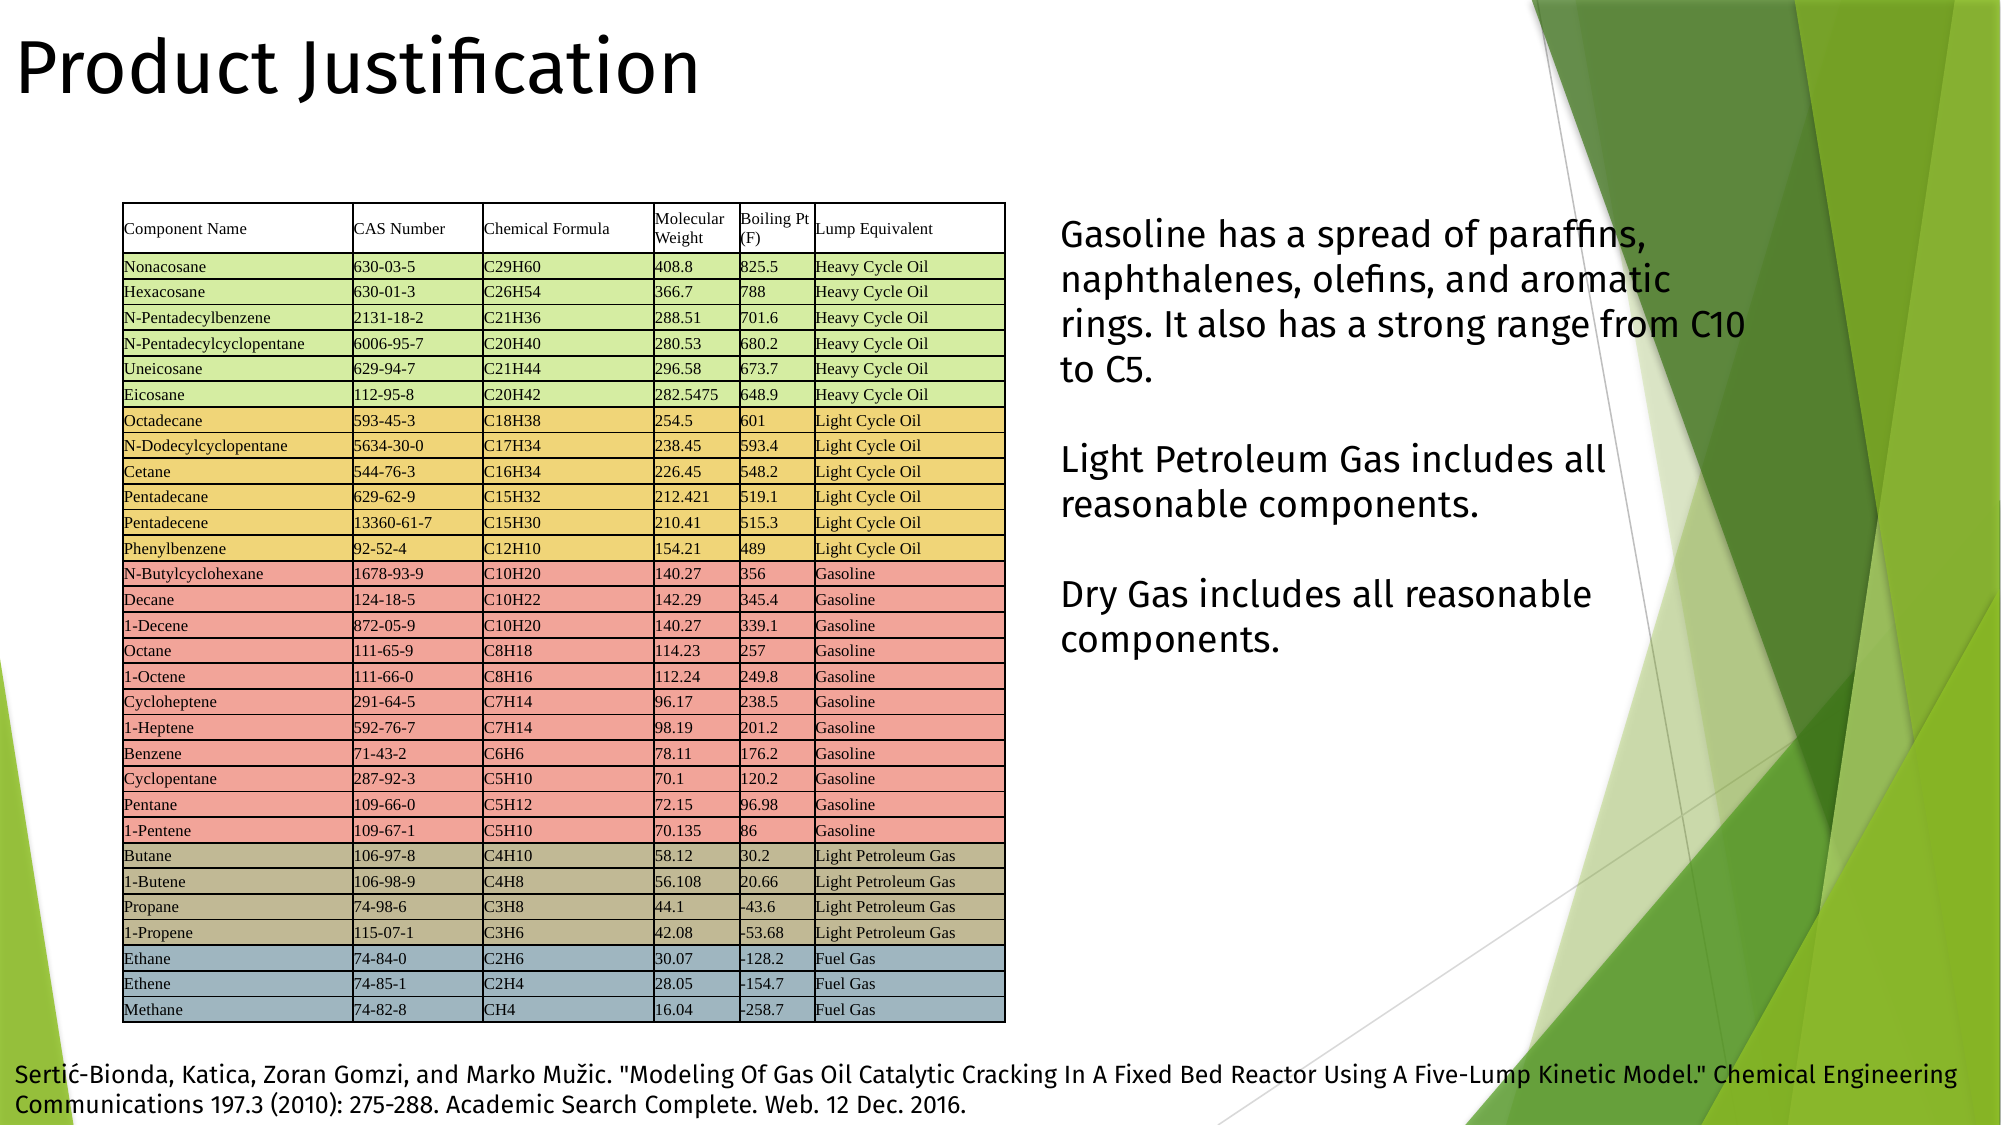

Product Justification
| Component Name | CAS Number | Chemical Formula | Molecular Weight | Boiling Pt (F) | Lump Equivalent |
| --- | --- | --- | --- | --- | --- |
| Nonacosane | 630-03-5 | C29H60 | 408.8 | 825.5 | Heavy Cycle Oil |
| Hexacosane | 630-01-3 | C26H54 | 366.7 | 788 | Heavy Cycle Oil |
| N-Pentadecylbenzene | 2131-18-2 | C21H36 | 288.51 | 701.6 | Heavy Cycle Oil |
| N-Pentadecylcyclopentane | 6006-95-7 | C20H40 | 280.53 | 680.2 | Heavy Cycle Oil |
| Uneicosane | 629-94-7 | C21H44 | 296.58 | 673.7 | Heavy Cycle Oil |
| Eicosane | 112-95-8 | C20H42 | 282.5475 | 648.9 | Heavy Cycle Oil |
| Octadecane | 593-45-3 | C18H38 | 254.5 | 601 | Light Cycle Oil |
| N-Dodecylcyclopentane | 5634-30-0 | C17H34 | 238.45 | 593.4 | Light Cycle Oil |
| Cetane | 544-76-3 | C16H34 | 226.45 | 548.2 | Light Cycle Oil |
| Pentadecane | 629-62-9 | C15H32 | 212.421 | 519.1 | Light Cycle Oil |
| Pentadecene | 13360-61-7 | C15H30 | 210.41 | 515.3 | Light Cycle Oil |
| Phenylbenzene | 92-52-4 | C12H10 | 154.21 | 489 | Light Cycle Oil |
| N-Butylcyclohexane | 1678-93-9 | C10H20 | 140.27 | 356 | Gasoline |
| Decane | 124-18-5 | C10H22 | 142.29 | 345.4 | Gasoline |
| 1-Decene | 872-05-9 | C10H20 | 140.27 | 339.1 | Gasoline |
| Octane | 111-65-9 | C8H18 | 114.23 | 257 | Gasoline |
| 1-Octene | 111-66-0 | C8H16 | 112.24 | 249.8 | Gasoline |
| Cycloheptene | 291-64-5 | C7H14 | 96.17 | 238.5 | Gasoline |
| 1-Heptene | 592-76-7 | C7H14 | 98.19 | 201.2 | Gasoline |
| Benzene | 71-43-2 | C6H6 | 78.11 | 176.2 | Gasoline |
| Cyclopentane | 287-92-3 | C5H10 | 70.1 | 120.2 | Gasoline |
| Pentane | 109-66-0 | C5H12 | 72.15 | 96.98 | Gasoline |
| 1-Pentene | 109-67-1 | C5H10 | 70.135 | 86 | Gasoline |
| Butane | 106-97-8 | C4H10 | 58.12 | 30.2 | Light Petroleum Gas |
| 1-Butene | 106-98-9 | C4H8 | 56.108 | 20.66 | Light Petroleum Gas |
| Propane | 74-98-6 | C3H8 | 44.1 | -43.6 | Light Petroleum Gas |
| 1-Propene | 115-07-1 | C3H6 | 42.08 | -53.68 | Light Petroleum Gas |
| Ethane | 74-84-0 | C2H6 | 30.07 | -128.2 | Fuel Gas |
| Ethene | 74-85-1 | C2H4 | 28.05 | -154.7 | Fuel Gas |
| Methane | 74-82-8 | CH4 | 16.04 | -258.7 | Fuel Gas |
Gasoline has a spread of paraffins, naphthalenes, olefins, and aromatic rings. It also has a strong range from C10 to C5.

Light Petroleum Gas includes all reasonable components.

Dry Gas includes all reasonable components.
Sertić-Bionda, Katica, Zoran Gomzi, and Marko Mužic. "Modeling Of Gas Oil Catalytic Cracking In A Fixed Bed Reactor Using A Five-Lump Kinetic Model." Chemical Engineering Communications 197.3 (2010): 275-288. Academic Search Complete. Web. 12 Dec. 2016.